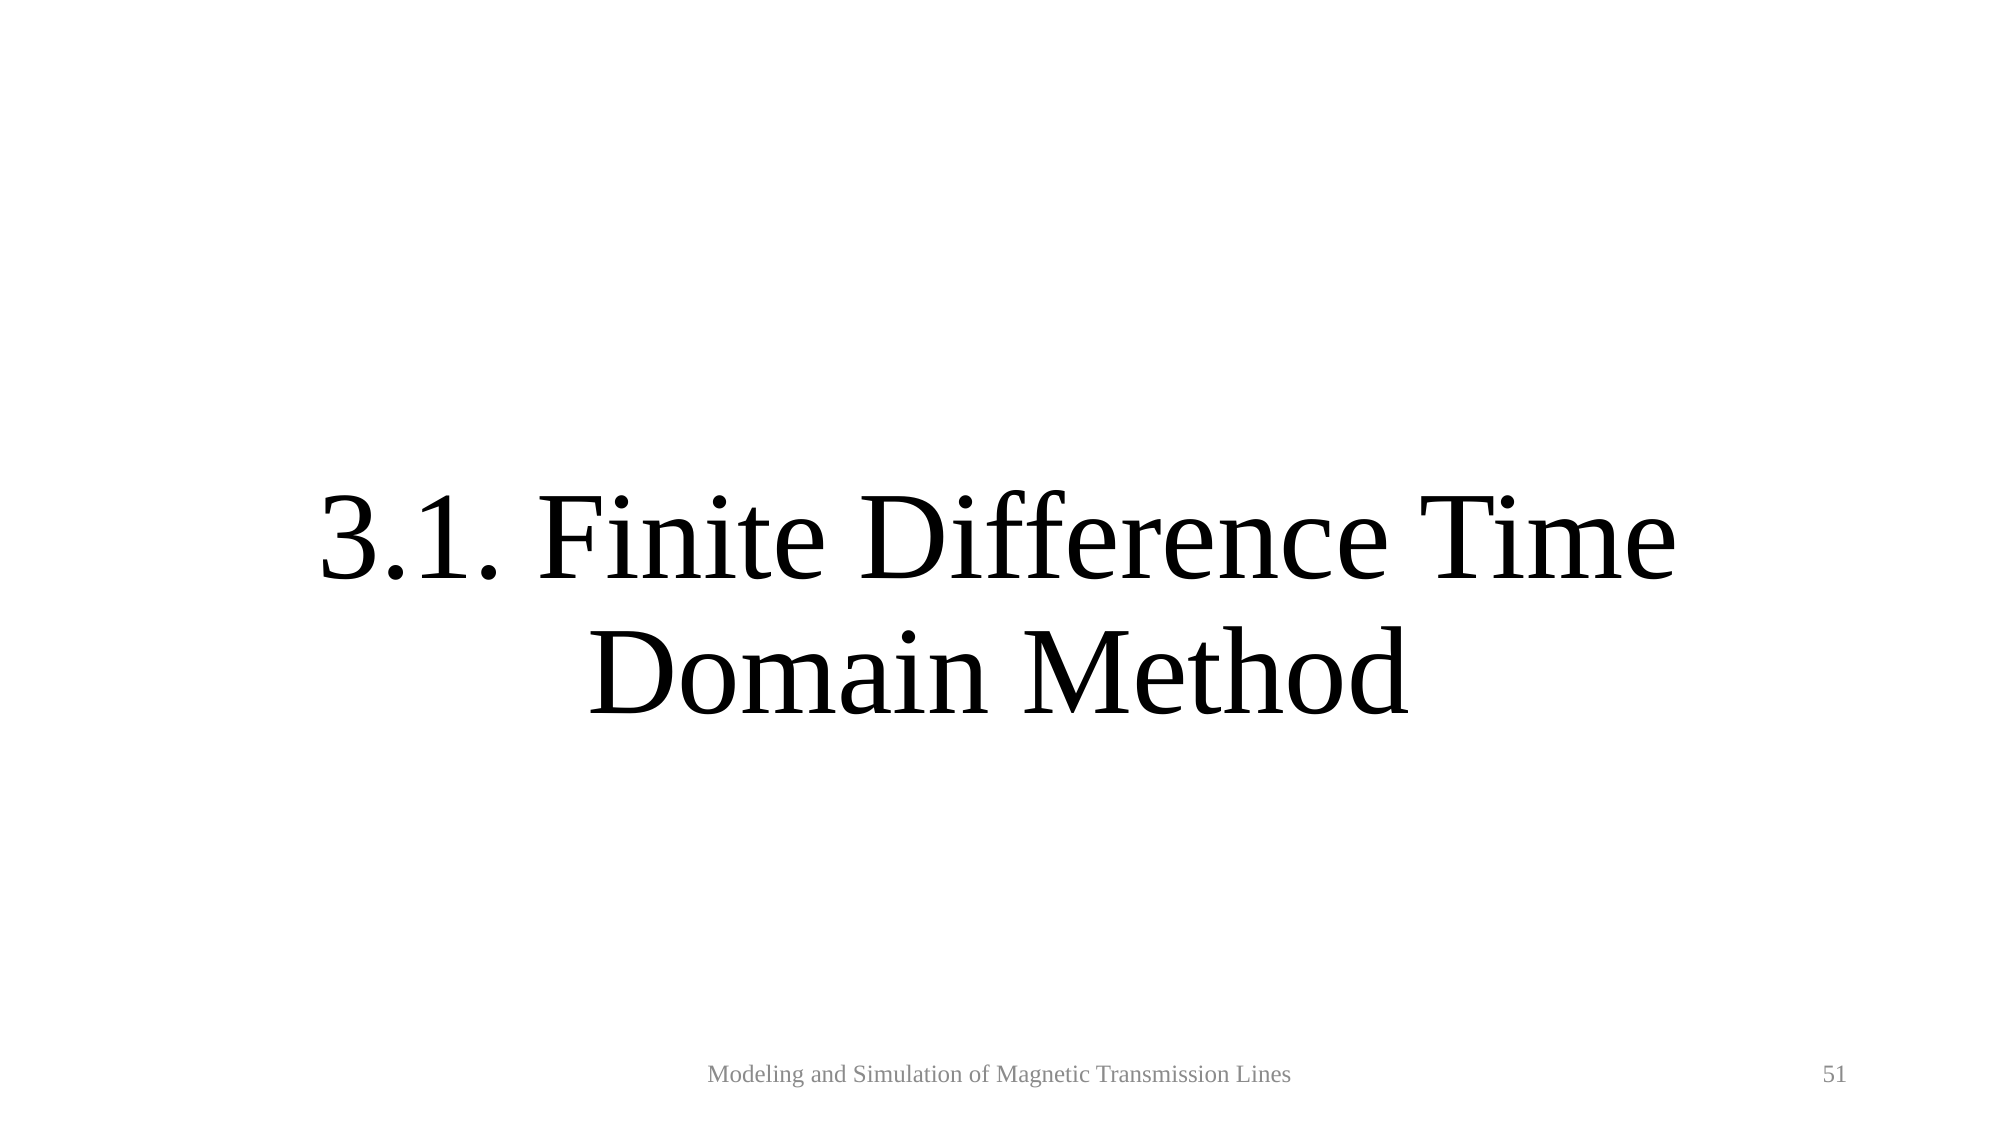

# 3.1. Finite Difference Time Domain Method
Modeling and Simulation of Magnetic Transmission Lines
51